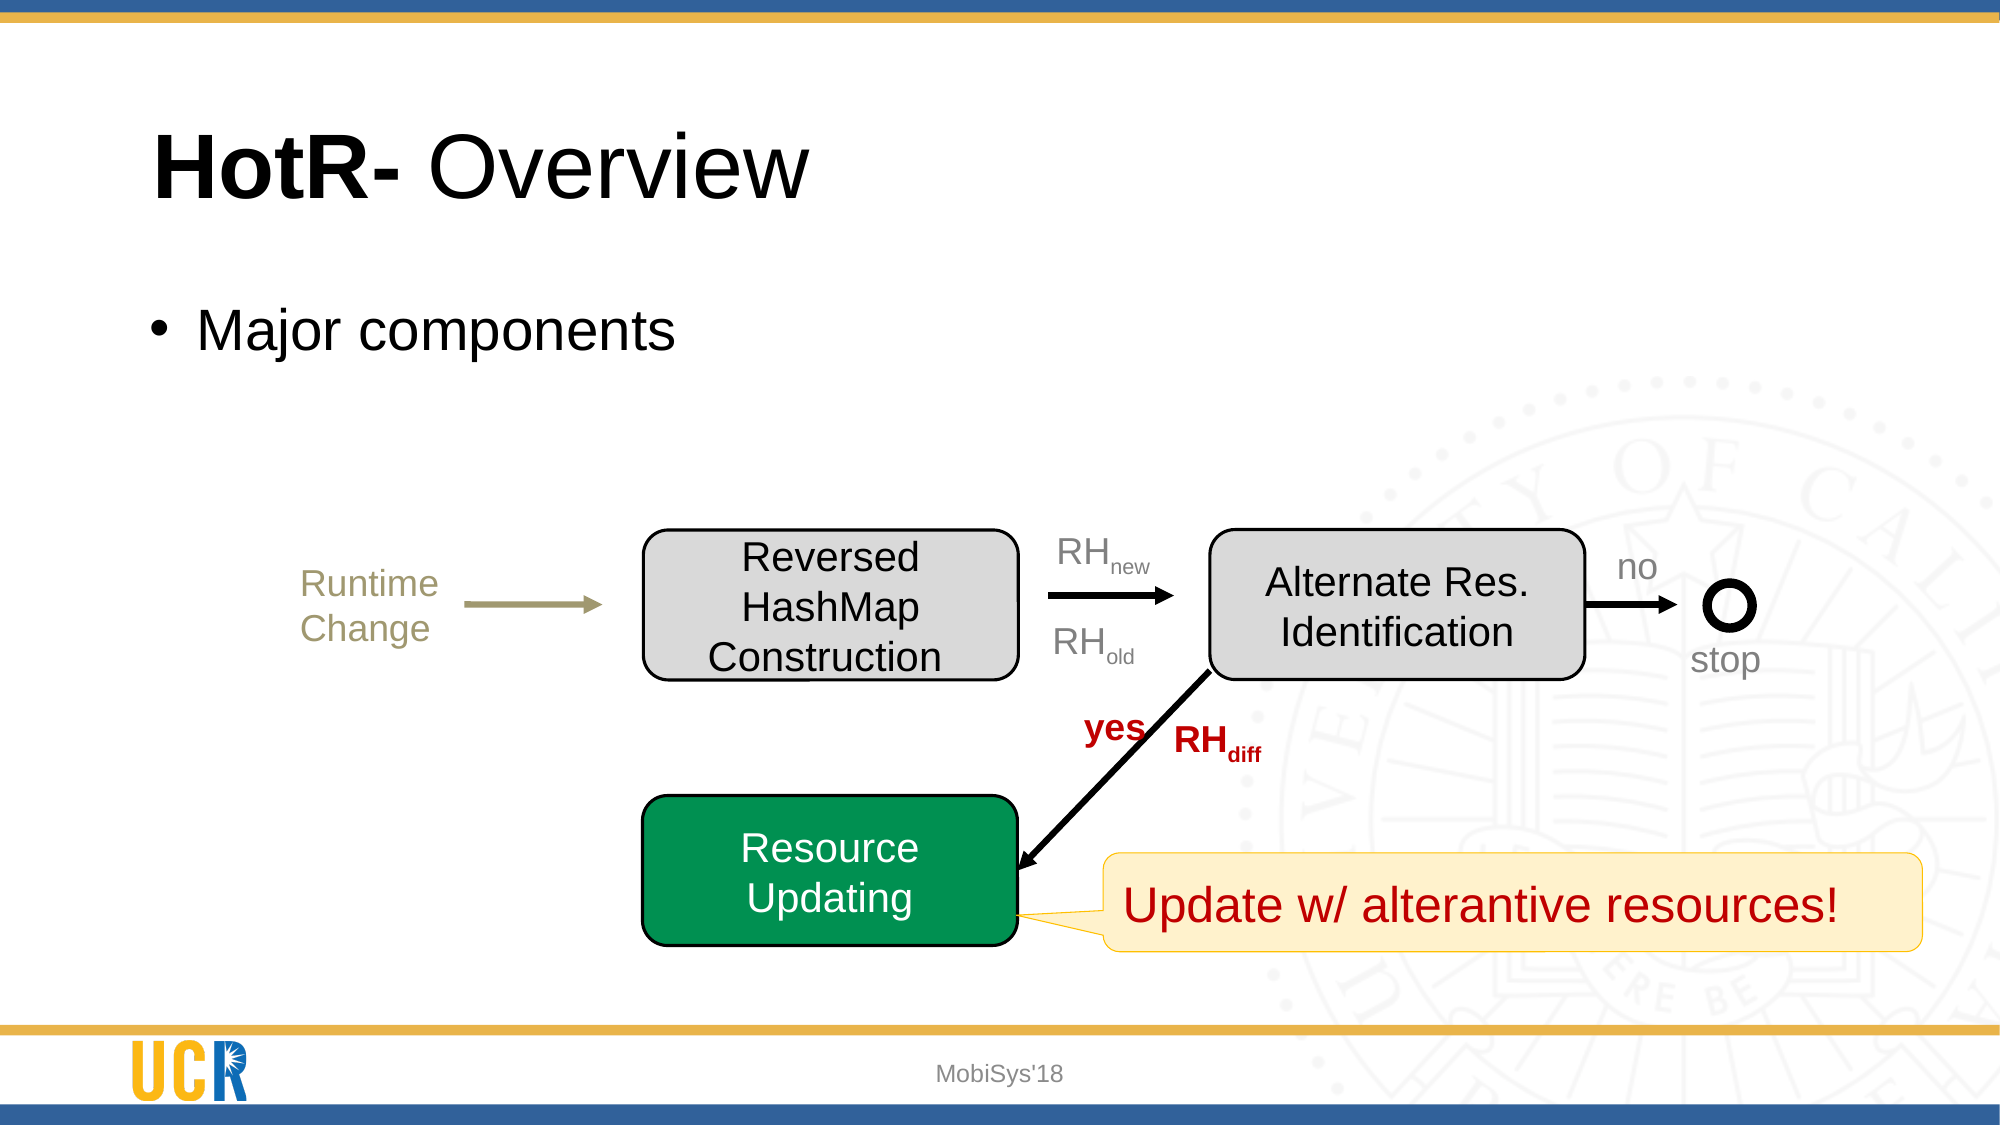

# HotR- Overview
Major components

RHnew
Alternate Res. Identification
Reversed HashMap Construction
no
Runtime
Change

RHold
stop
yes
RHdiff
Resource Updating
Update w/ alterantive resources!
MobiSys'18